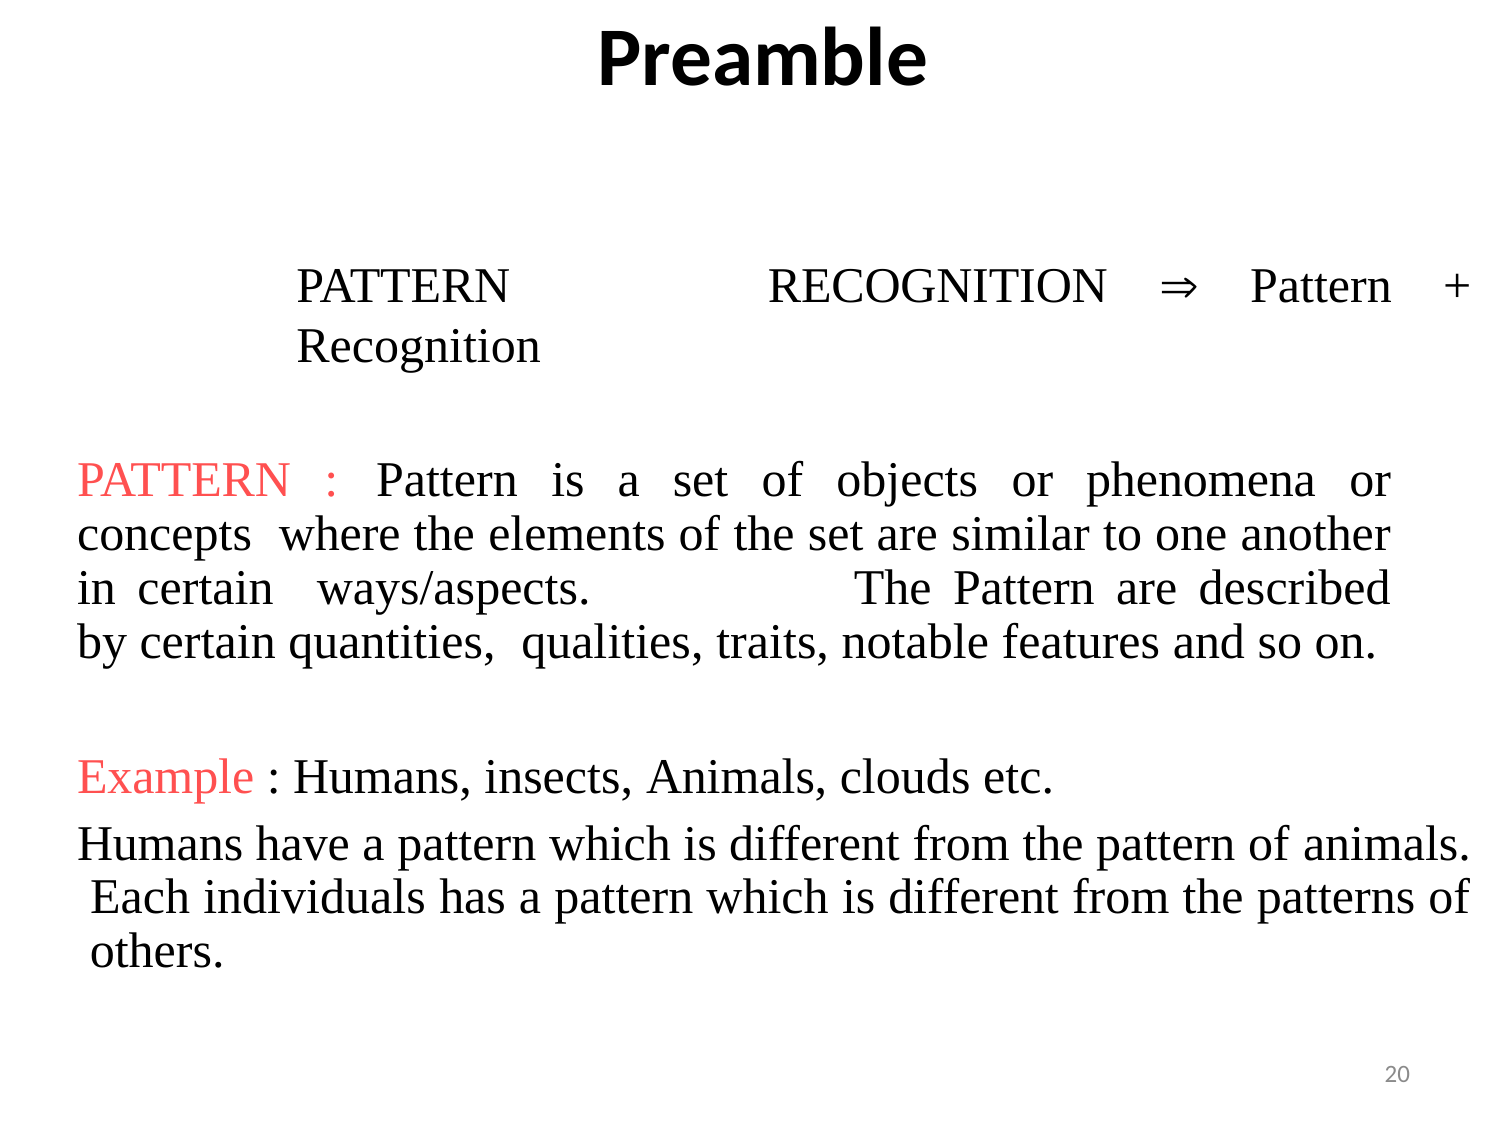

# Preamble
PATTERN	RECOGNITION ⇒ Pattern + Recognition

PATTERN :	Pattern is a set of objects or phenomena or concepts  where the elements of the set are similar to one another in certain  ways/aspects.		The Pattern are described by certain quantities,  qualities, traits, notable features and so on.

Example : Humans, insects, Animals, clouds etc.
Humans have a pattern which is different from the pattern of animals.  Each individuals has a pattern which is different from the patterns of  others.
20